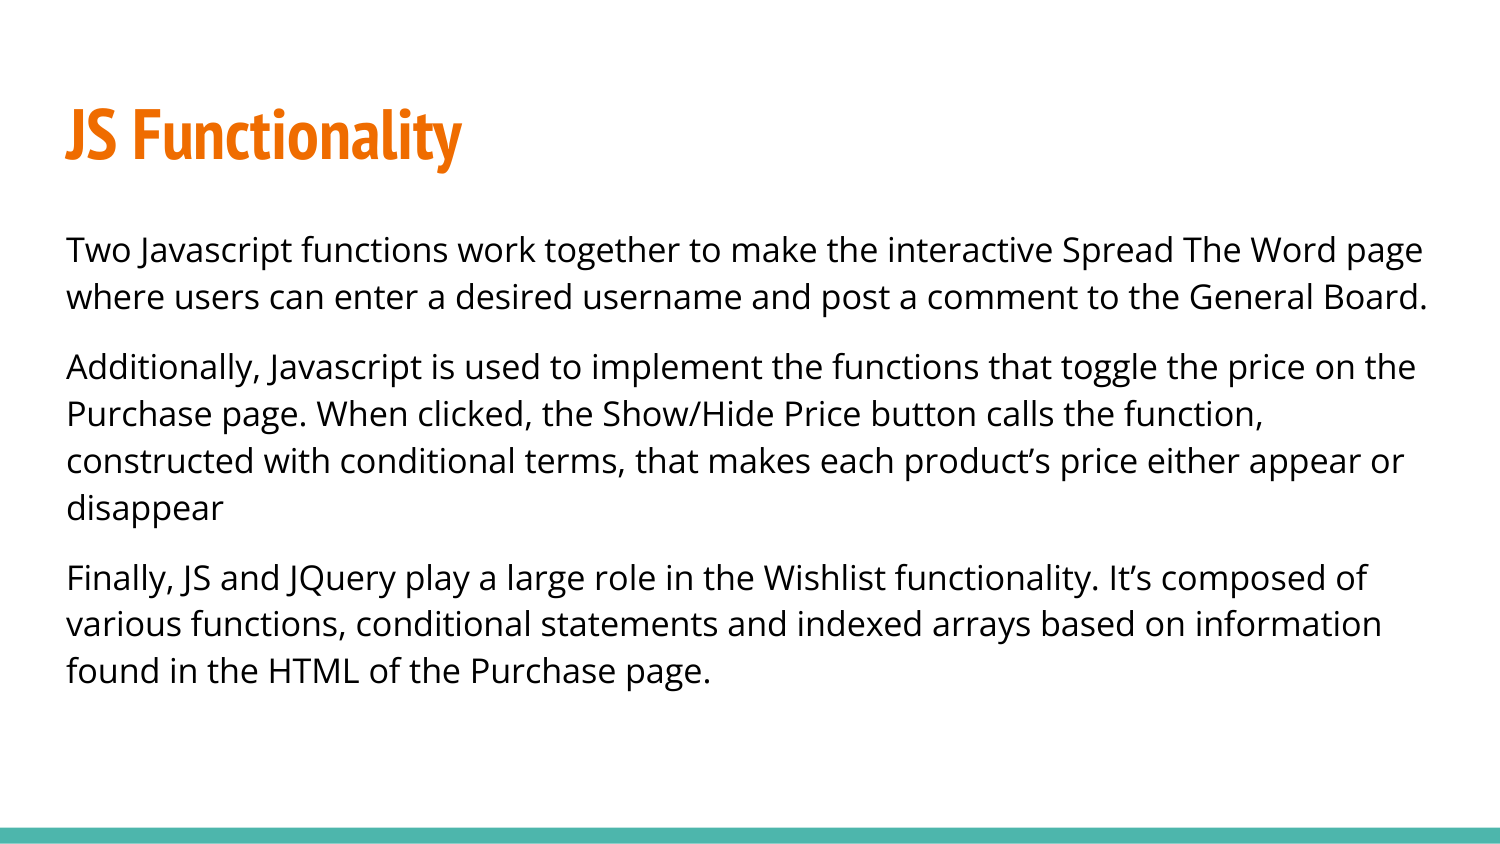

# JS Functionality
Two Javascript functions work together to make the interactive Spread The Word page where users can enter a desired username and post a comment to the General Board.
Additionally, Javascript is used to implement the functions that toggle the price on the Purchase page. When clicked, the Show/Hide Price button calls the function, constructed with conditional terms, that makes each product’s price either appear or disappear
Finally, JS and JQuery play a large role in the Wishlist functionality. It’s composed of various functions, conditional statements and indexed arrays based on information found in the HTML of the Purchase page.